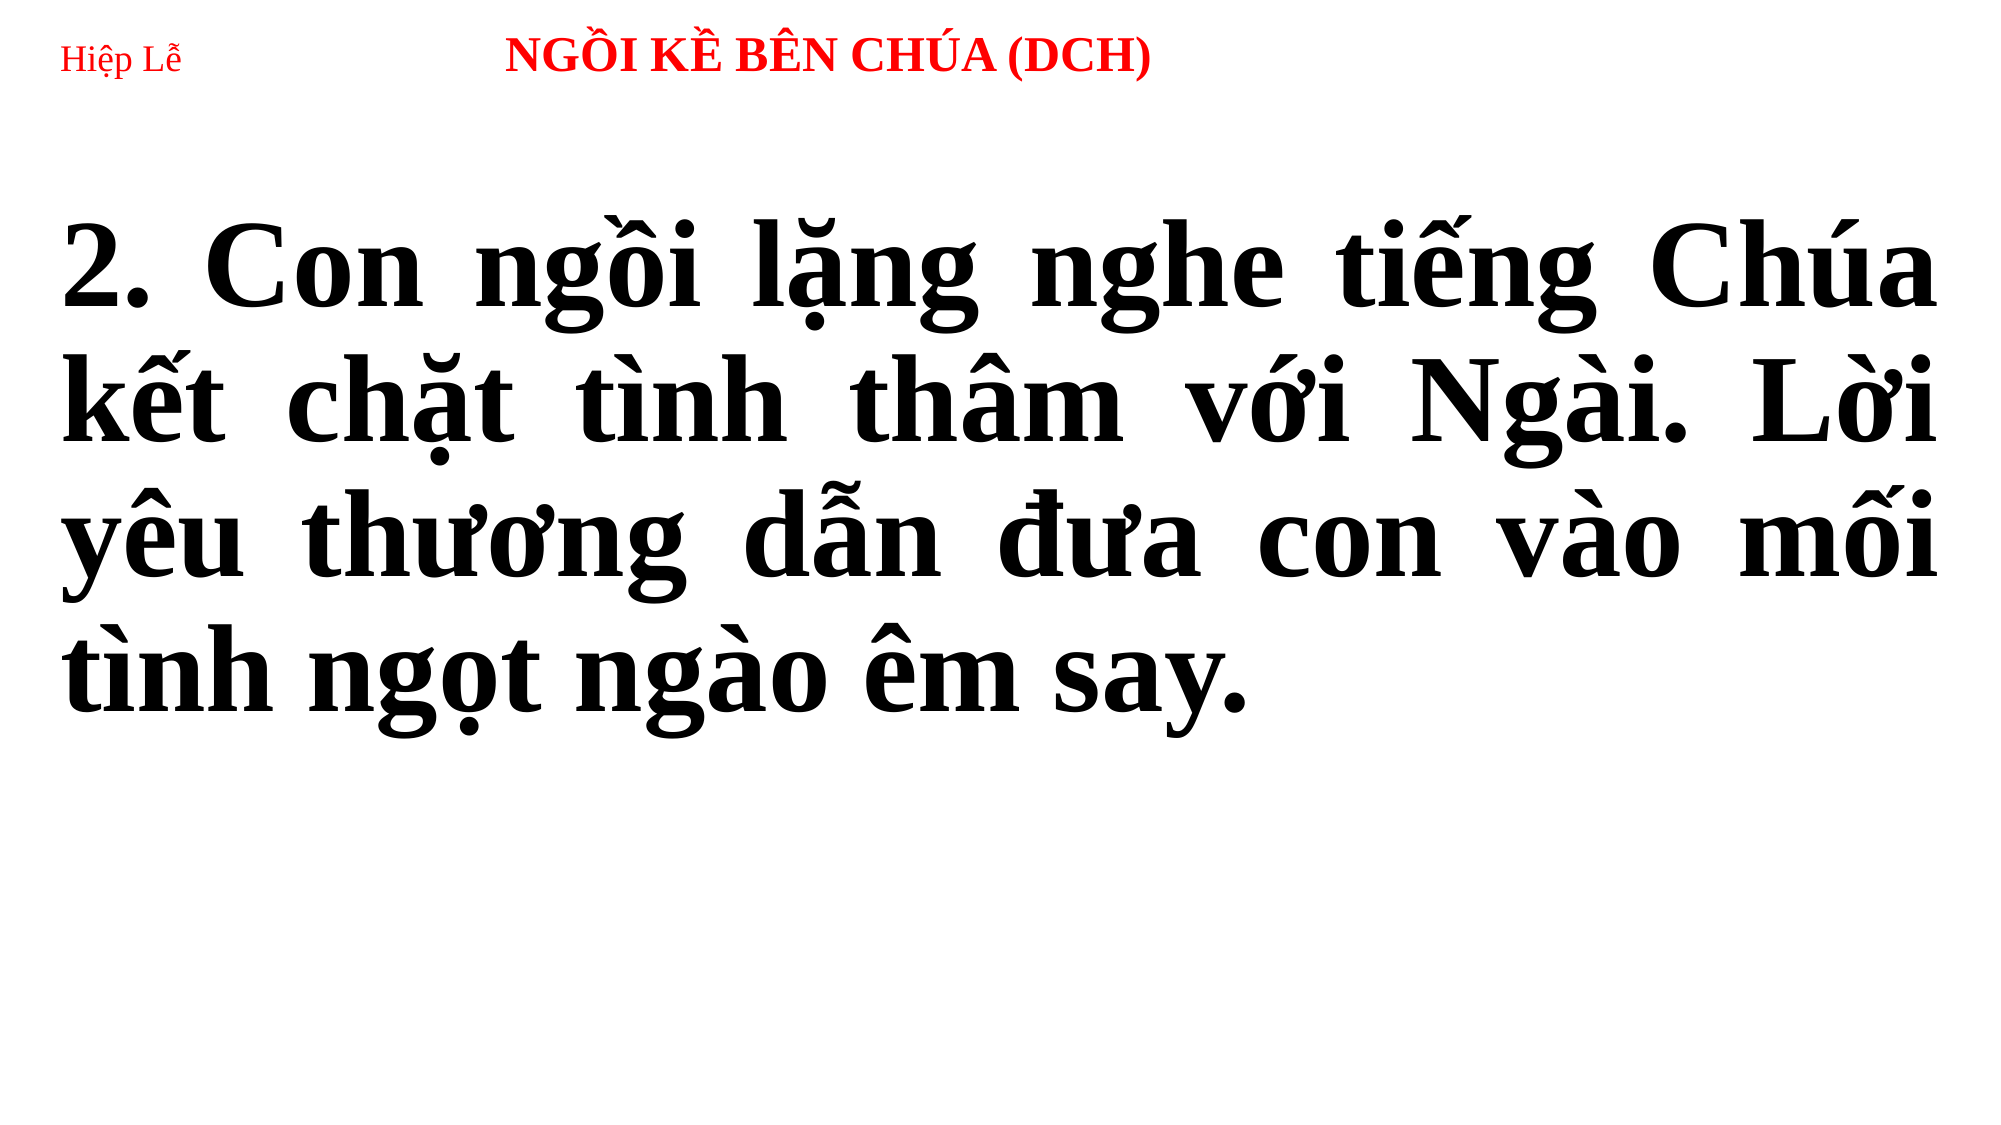

# Hiệp Lễ                                  NGỒI KỀ BÊN CHÚA (DCH)
2. Con ngồi lặng nghe tiếng Chúa kết chặt tình thâm với Ngài. Lời yêu thương dẫn đưa con vào mối tình ngọt ngào êm say.